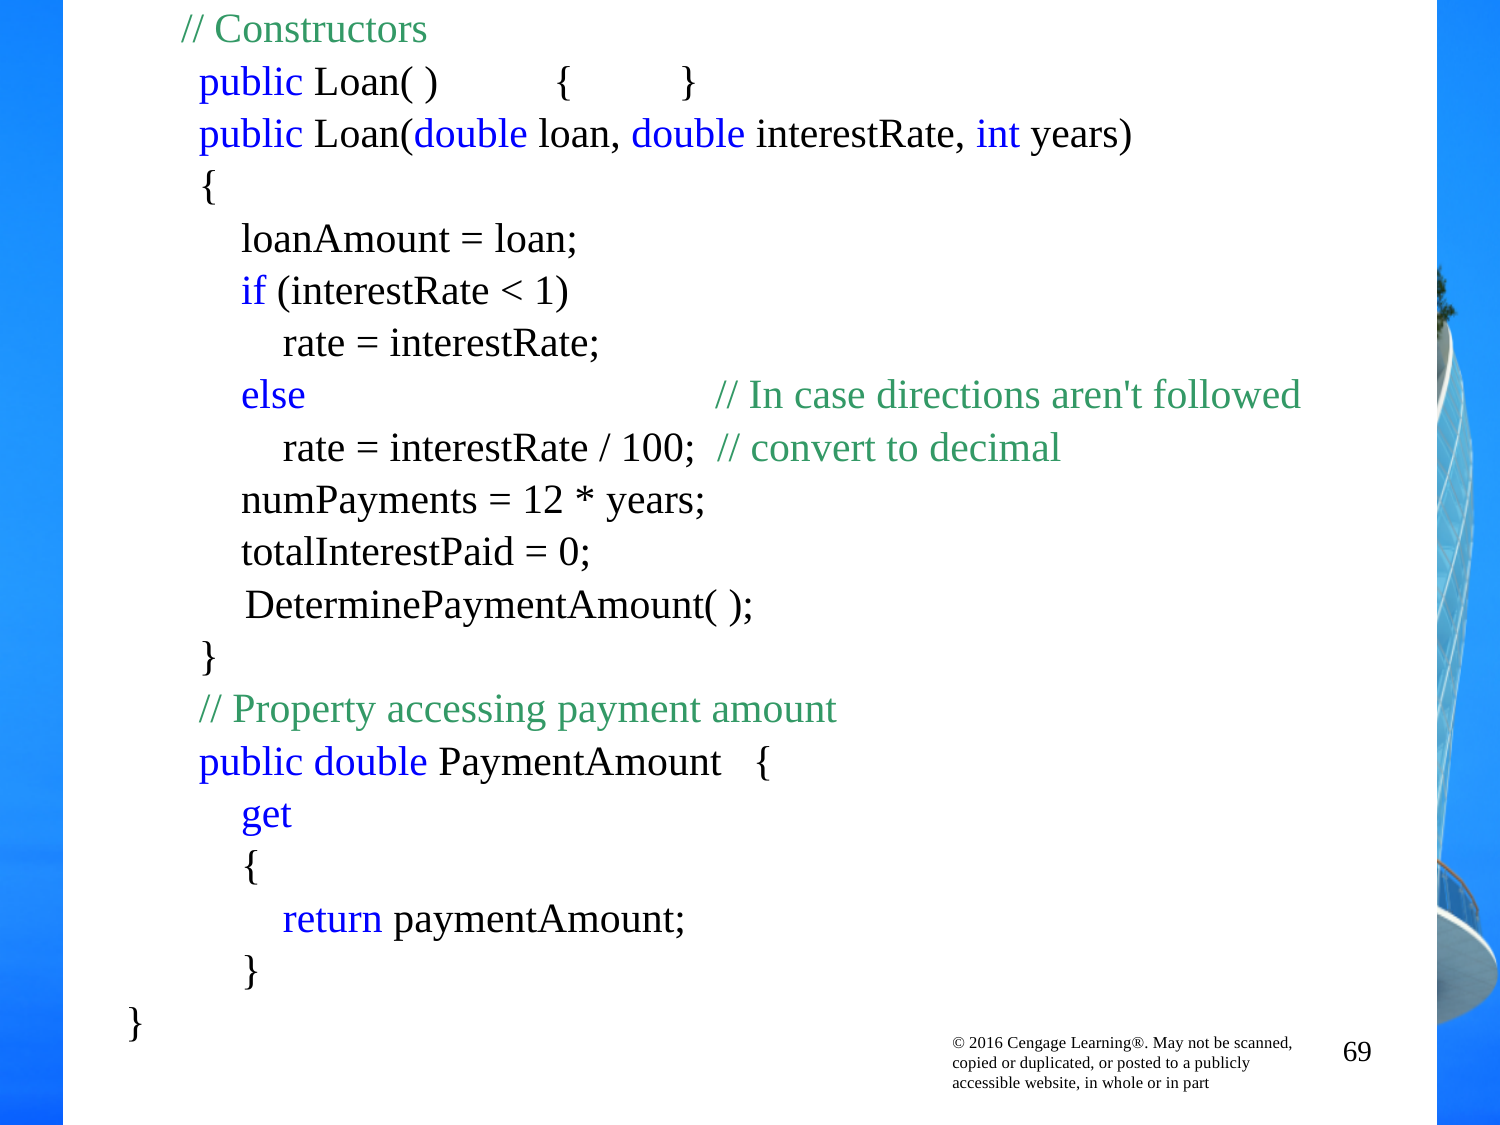

// Constructors
        public Loan( )           {          }
        public Loan(double loan, double interestRate, int years)
        {
            loanAmount = loan;
            if (interestRate < 1)
                rate = interestRate;
            else                                       // In case directions aren't followed
                rate = interestRate / 100;  // convert to decimal
            numPayments = 12 * years;
            totalInterestPaid = 0;
	       DeterminePaymentAmount( );
        }
        // Property accessing payment amount
        public double PaymentAmount   {
            get
            {
                return paymentAmount;
            }
 }

69